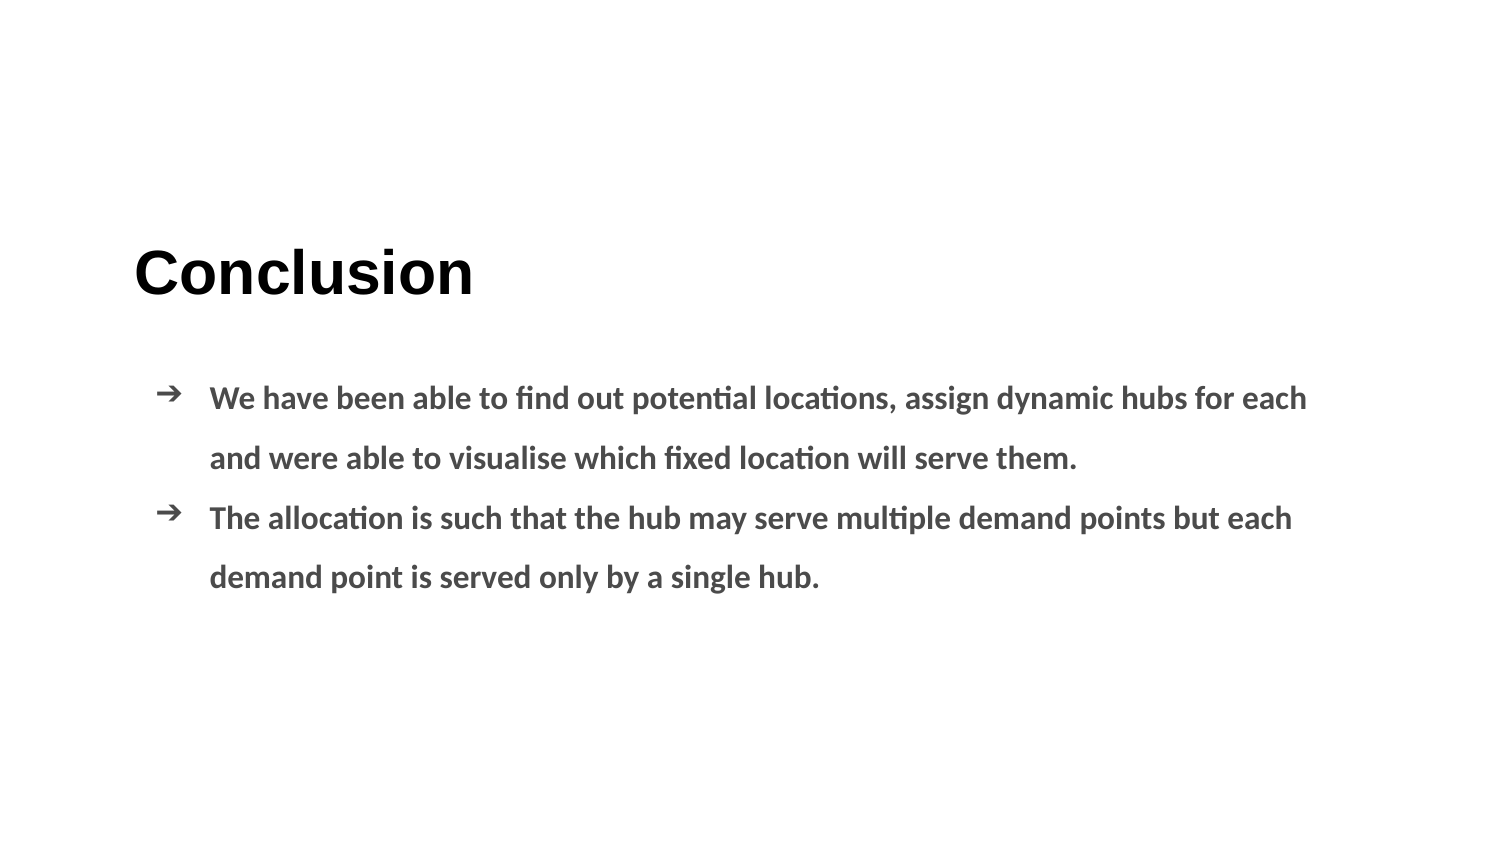

# Conclusion
We have been able to find out potential locations, assign dynamic hubs for each and were able to visualise which fixed location will serve them.
The allocation is such that the hub may serve multiple demand points but each demand point is served only by a single hub.